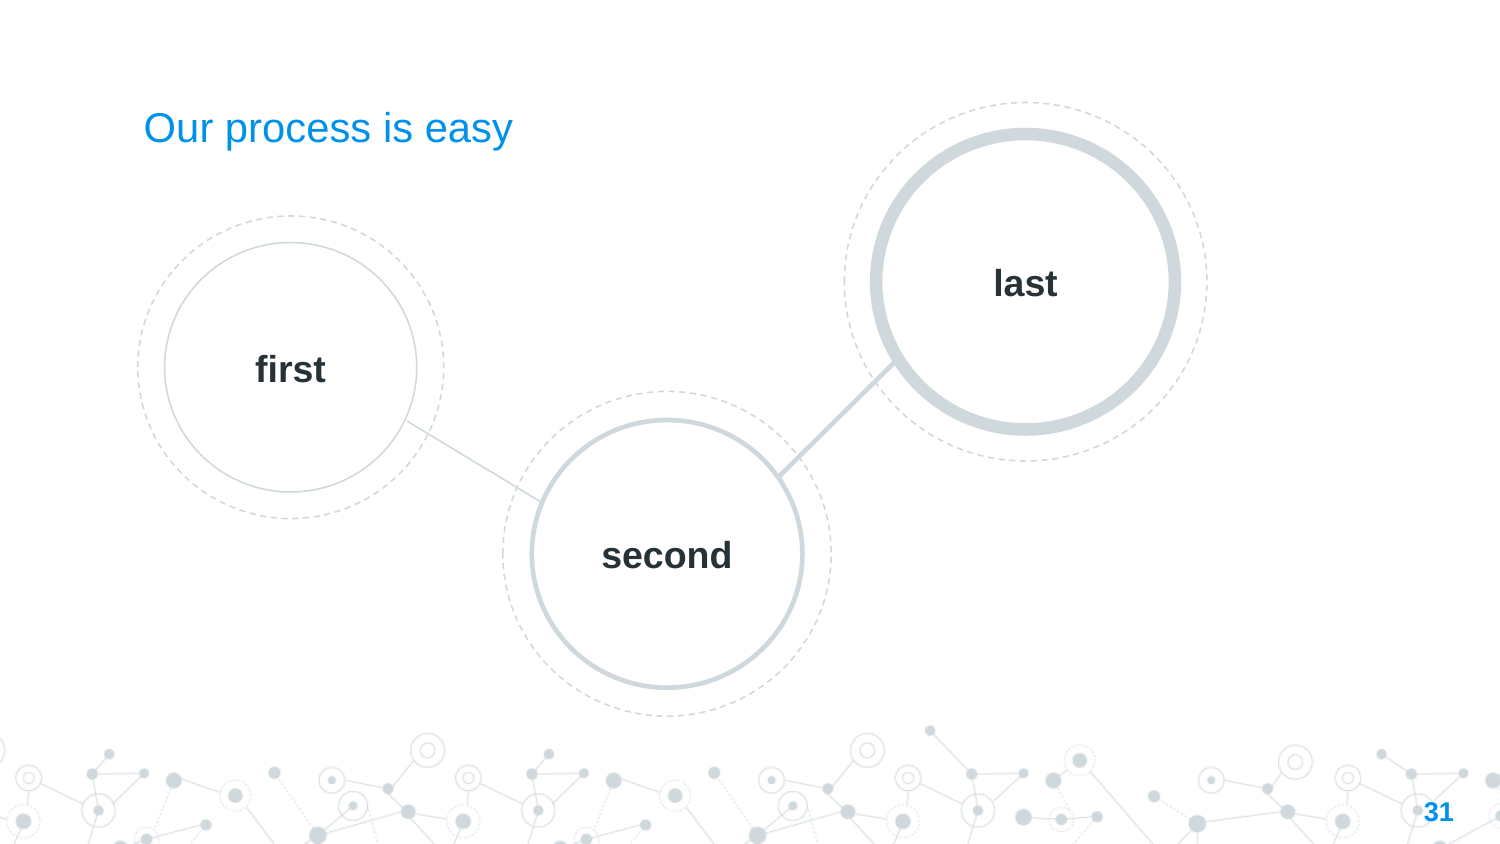

Our process is easy

last

first

second

31